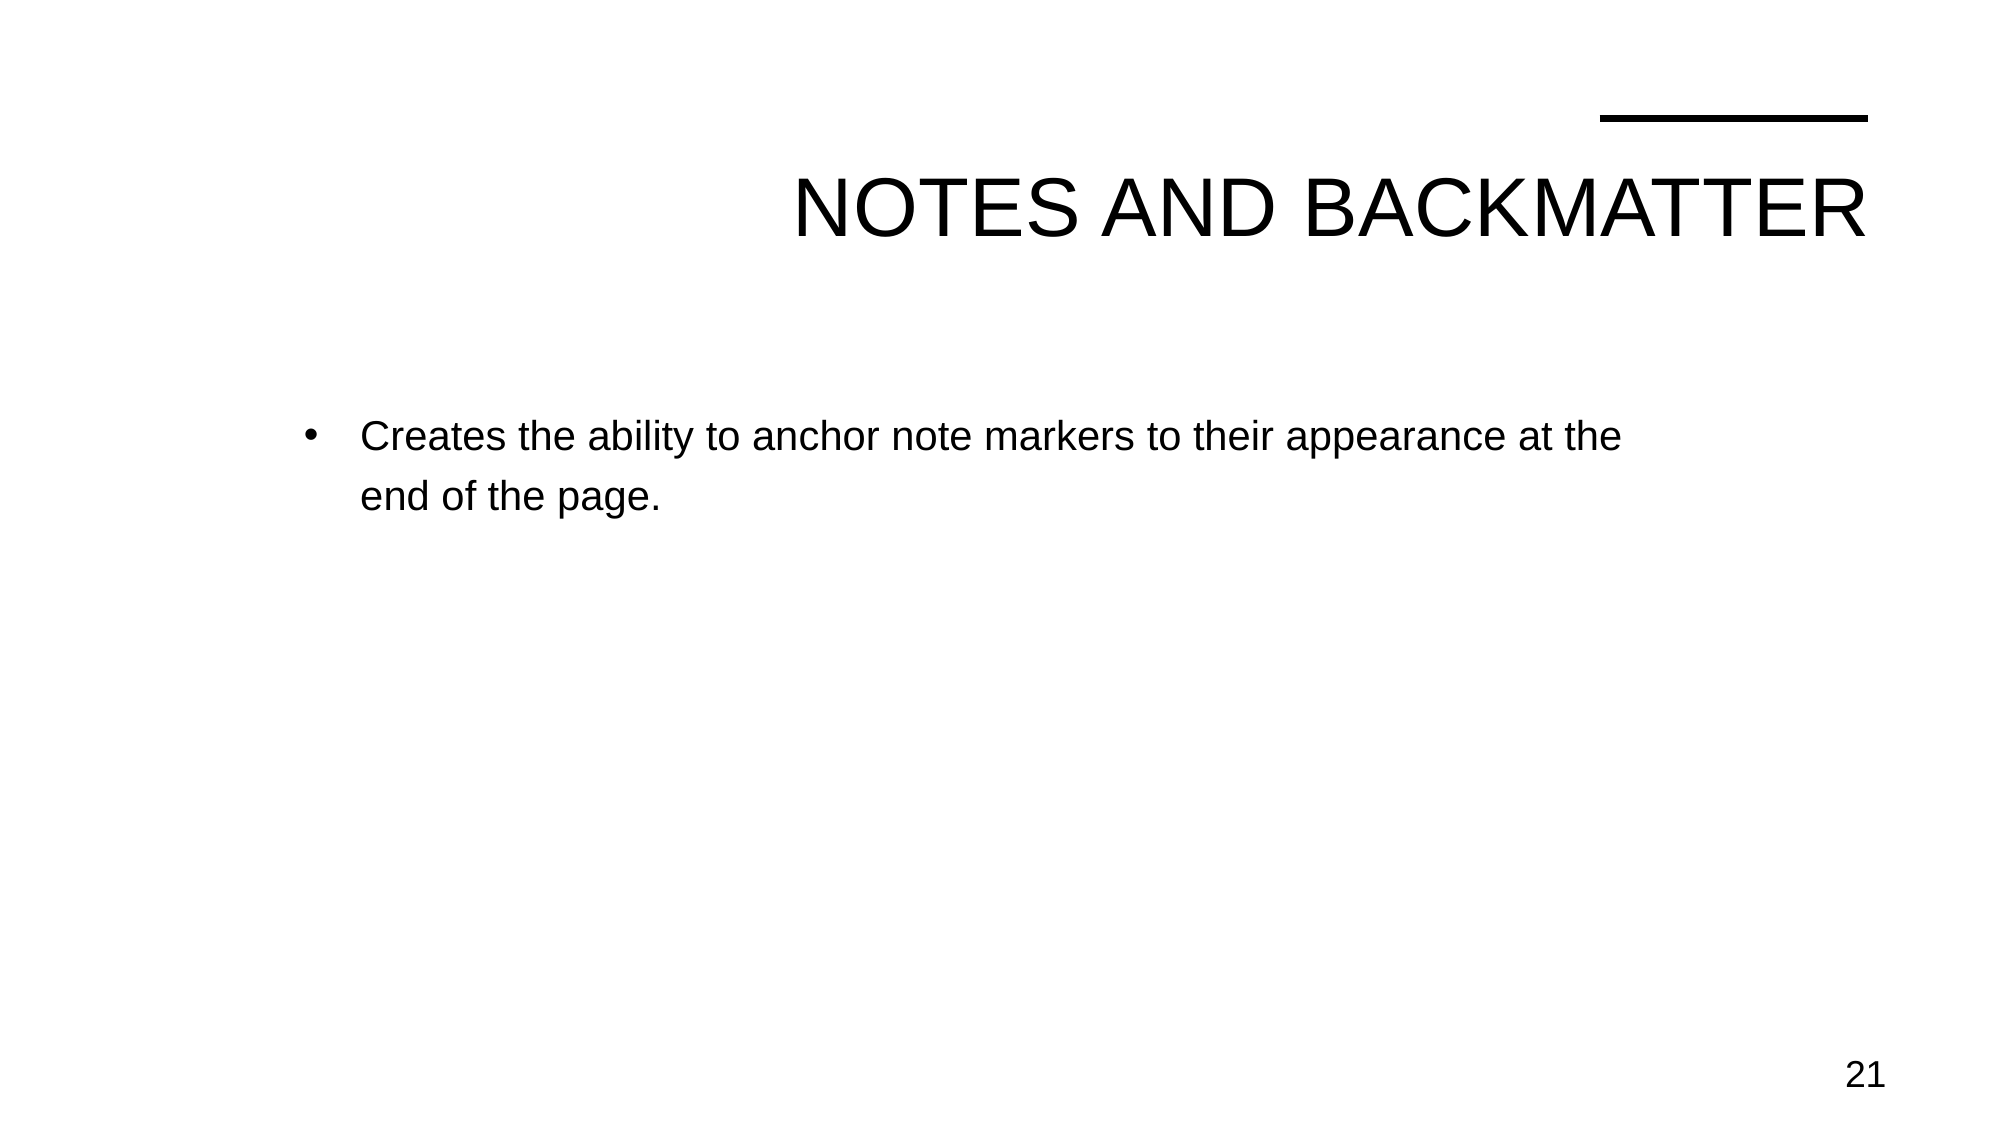

# Notes and Backmatter
Creates the ability to anchor note markers to their appearance at the end of the page.
21